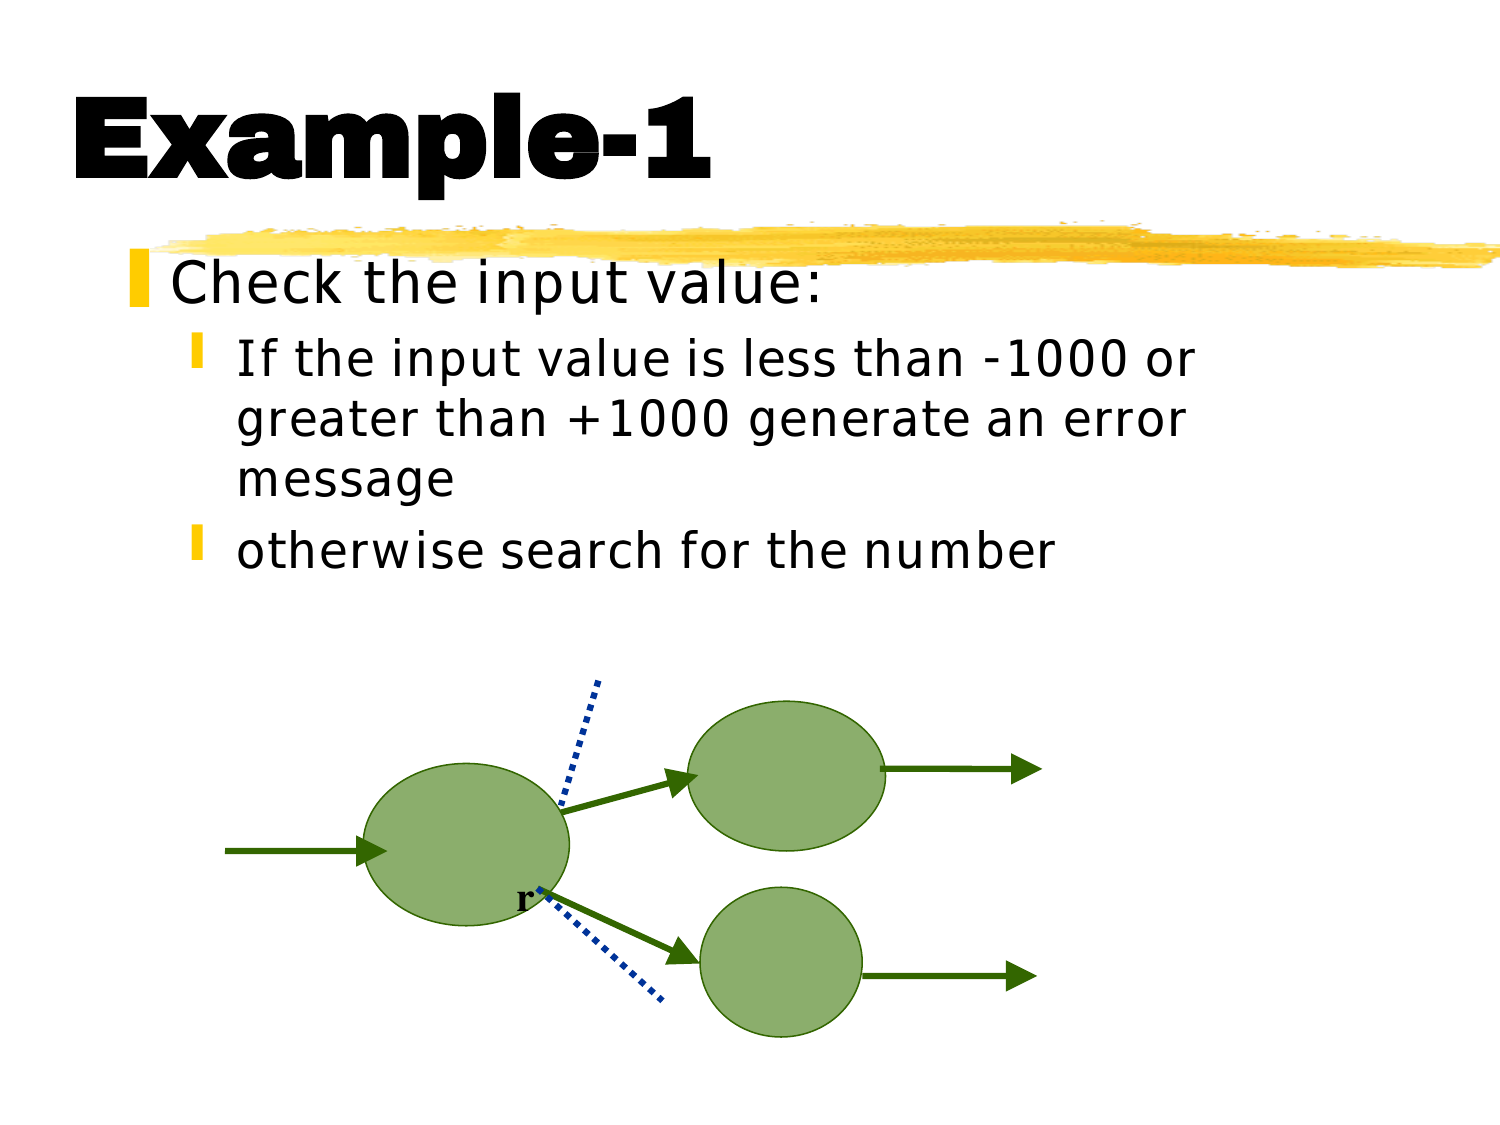

# Example-1
Check the input value:
If the input value is less than -1000 or greater than +1000 generate an error message
otherwise search for the number

r